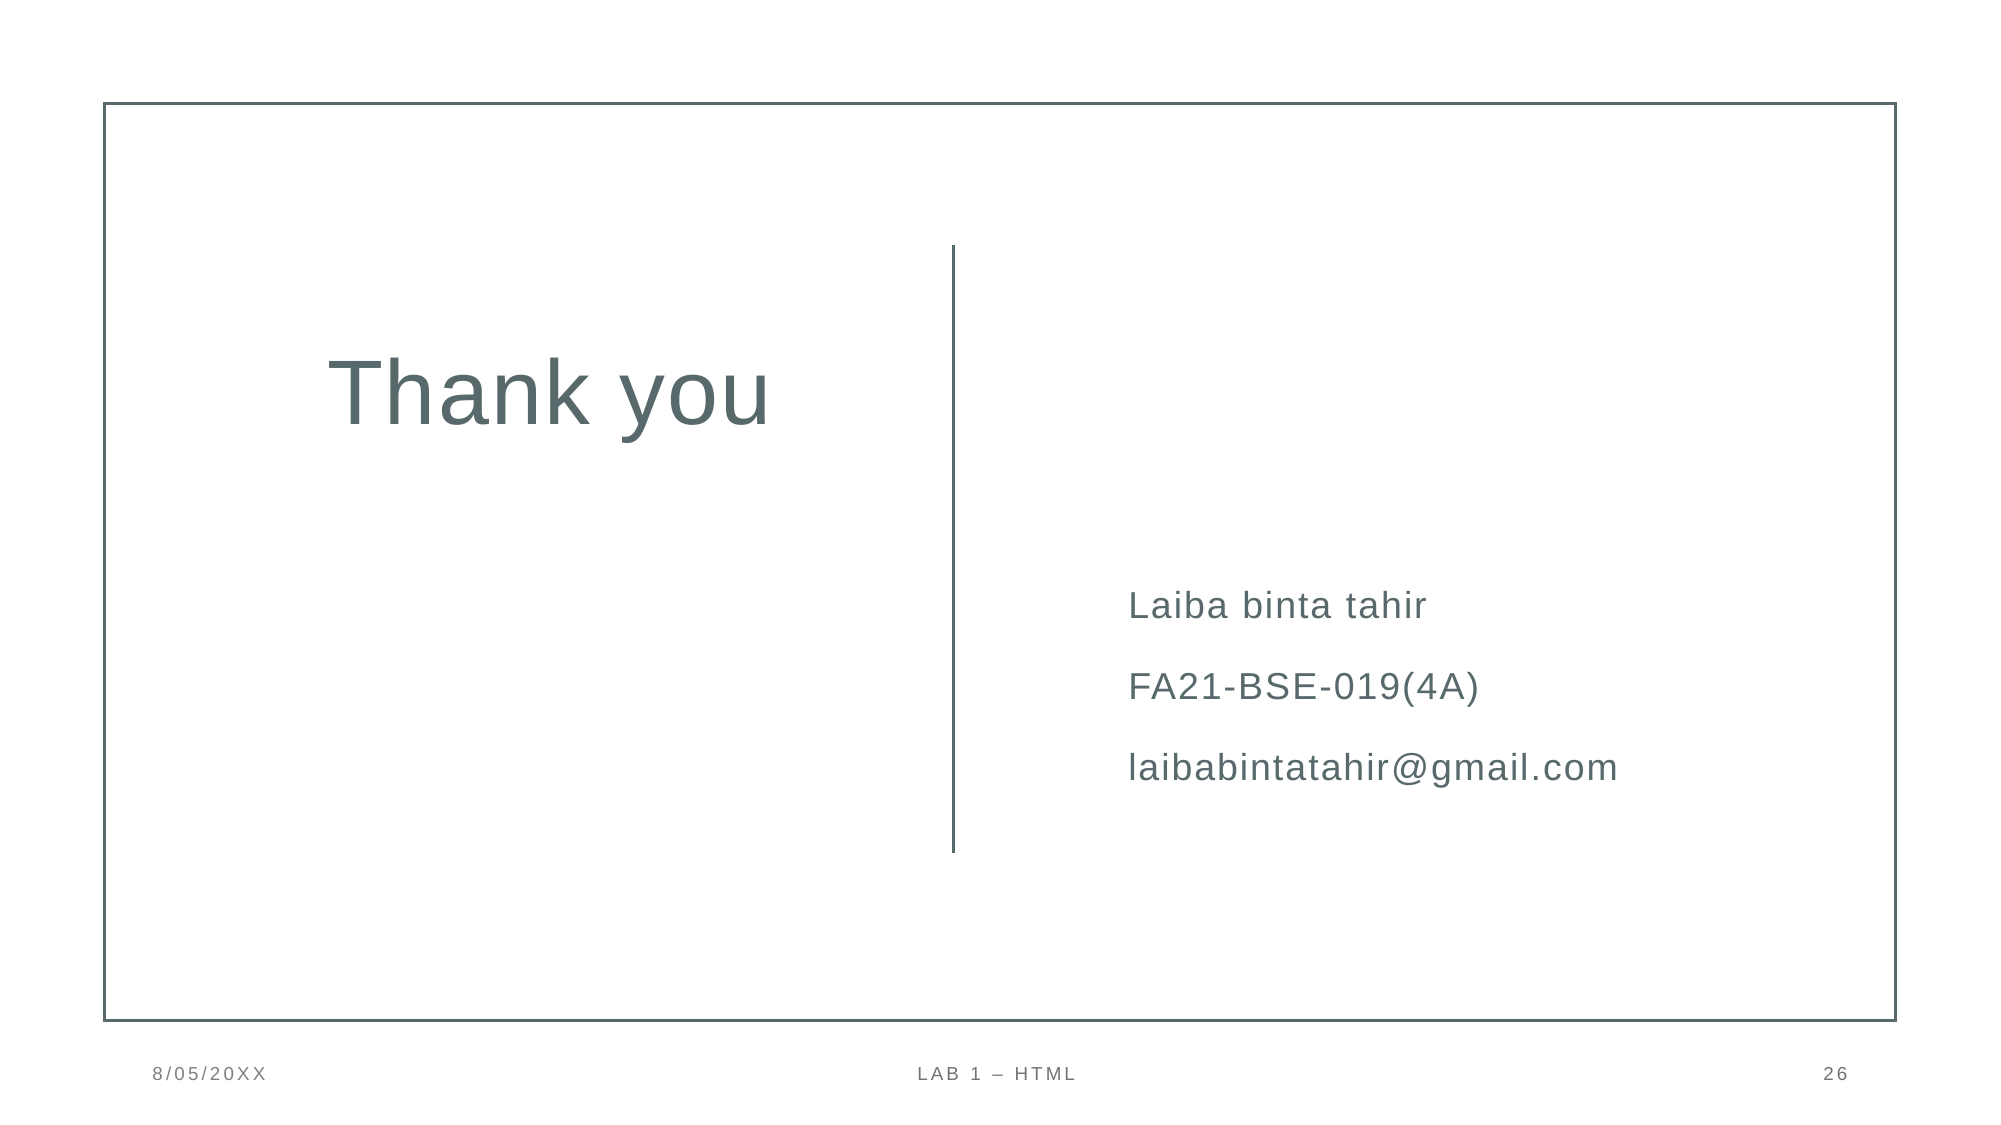

# Thank you
Laiba binta tahir ​​
FA21-BSE-019(4A)​
laibabintatahir@gmail.com​
​
8/05/20XX
Lab 1 – html
26